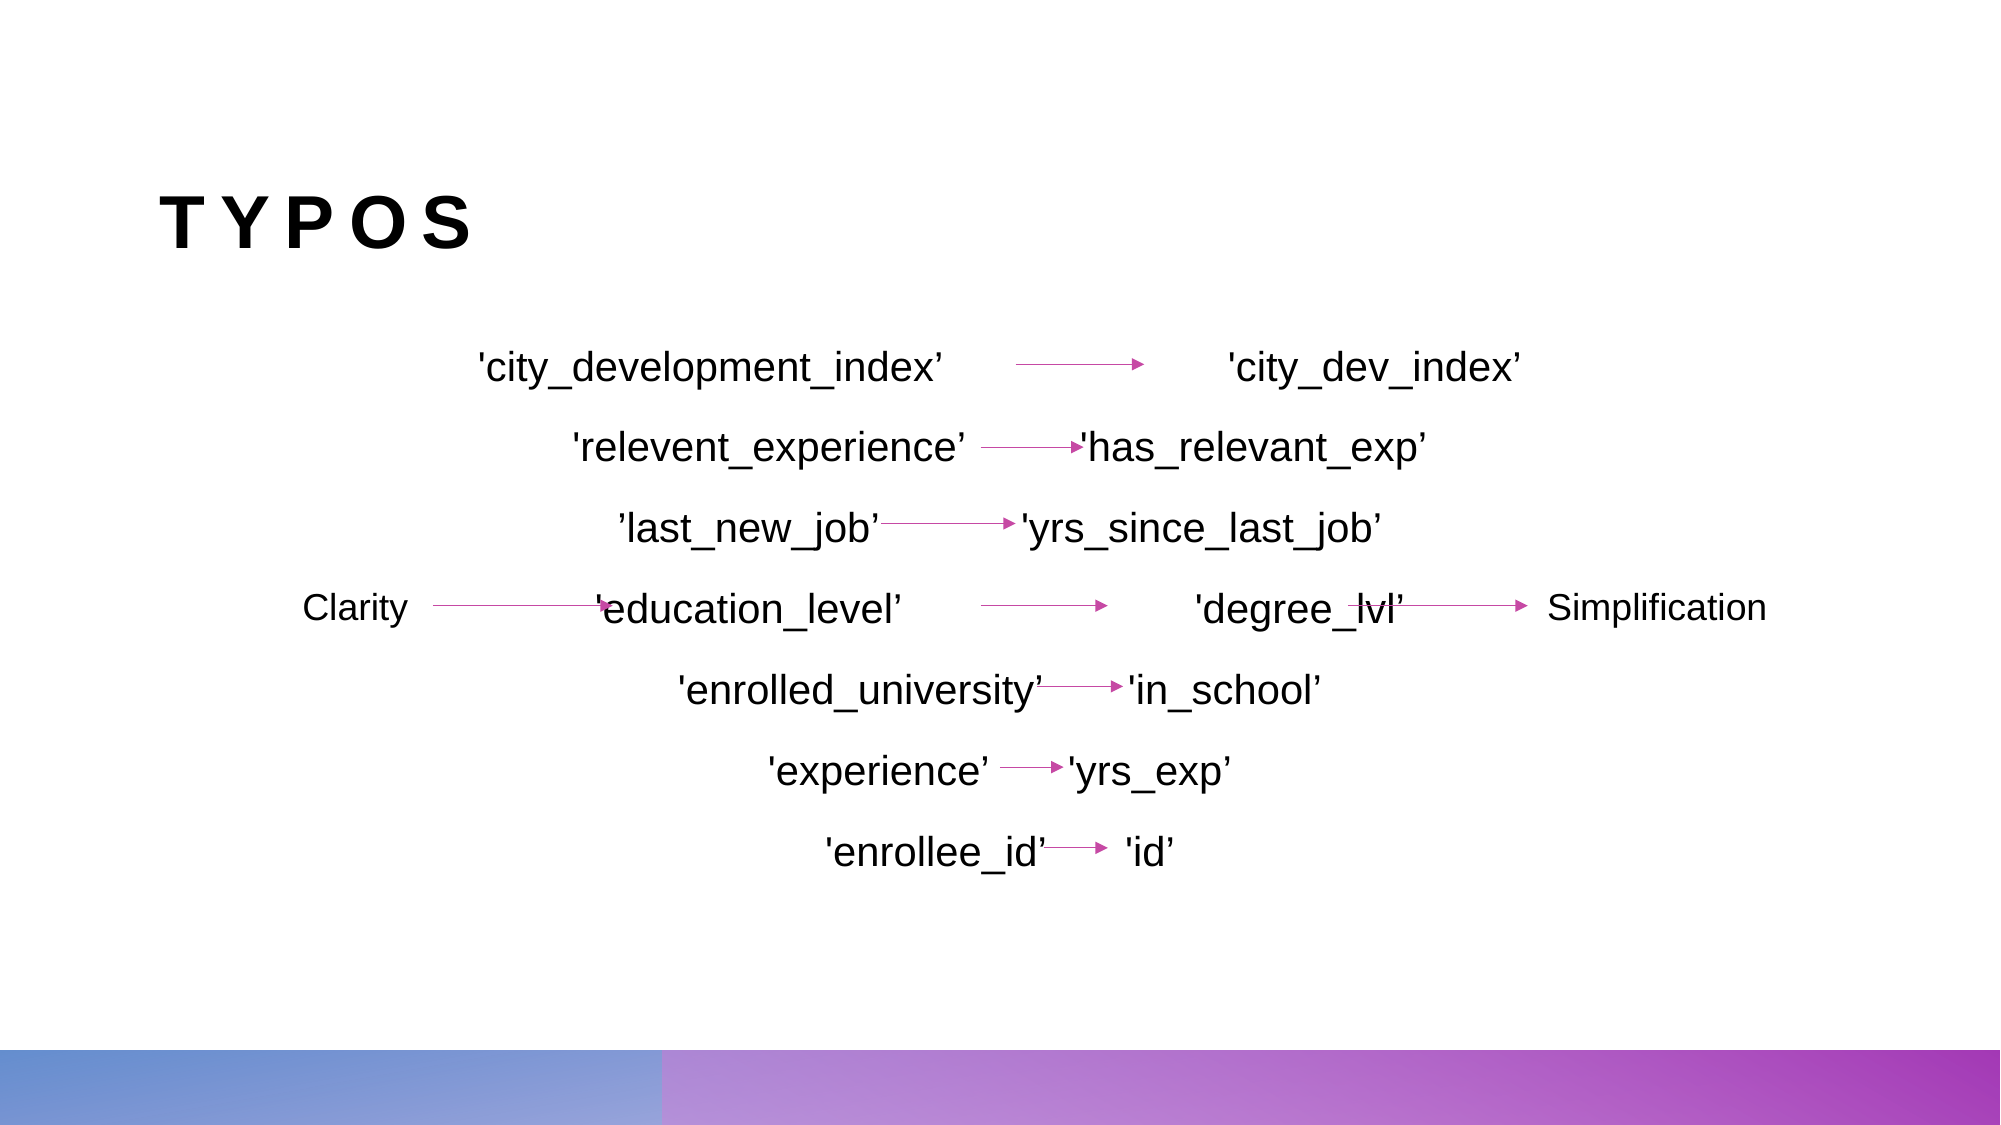

# typos
'city_development_index’		'city_dev_index’
'relevent_experience’	     'has_relevant_exp’
’last_new_job’	         'yrs_since_last_job’
'education_level’		'degree_lvl’
'enrolled_university’	'in_school’
'experience’	'yrs_exp’
'enrollee_id’	'id’
Clarity
Simplification